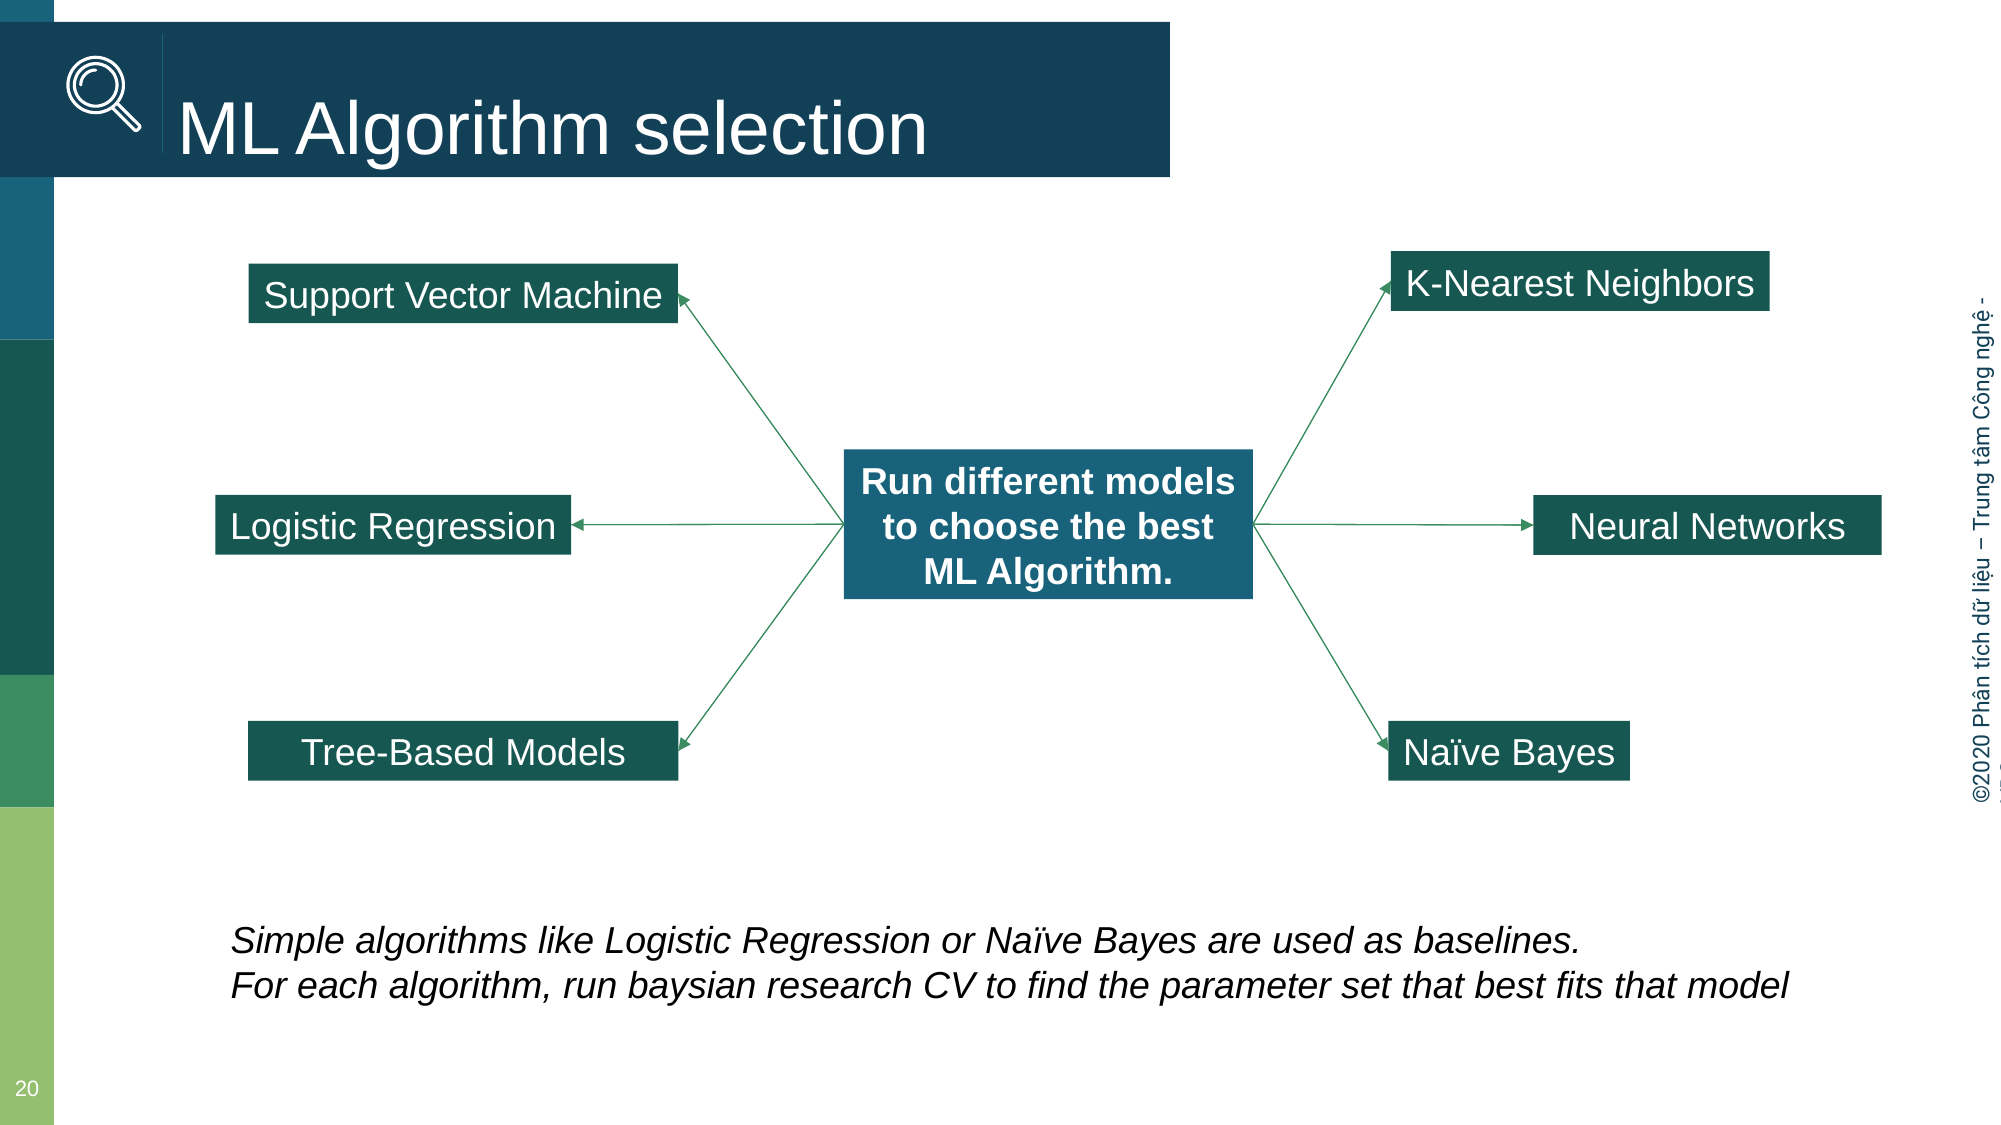

#

ML Algorithm selection
K-Nearest Neighbors
Support Vector Machine
Run different models to choose the best ML Algorithm.
Logistic Regression
Neural Networks
Tree-Based Models
Naïve Bayes
Simple algorithms like Logistic Regression or Naïve Bayes are used as baselines.
For each algorithm, run baysian research CV to find the parameter set that best fits that model
20